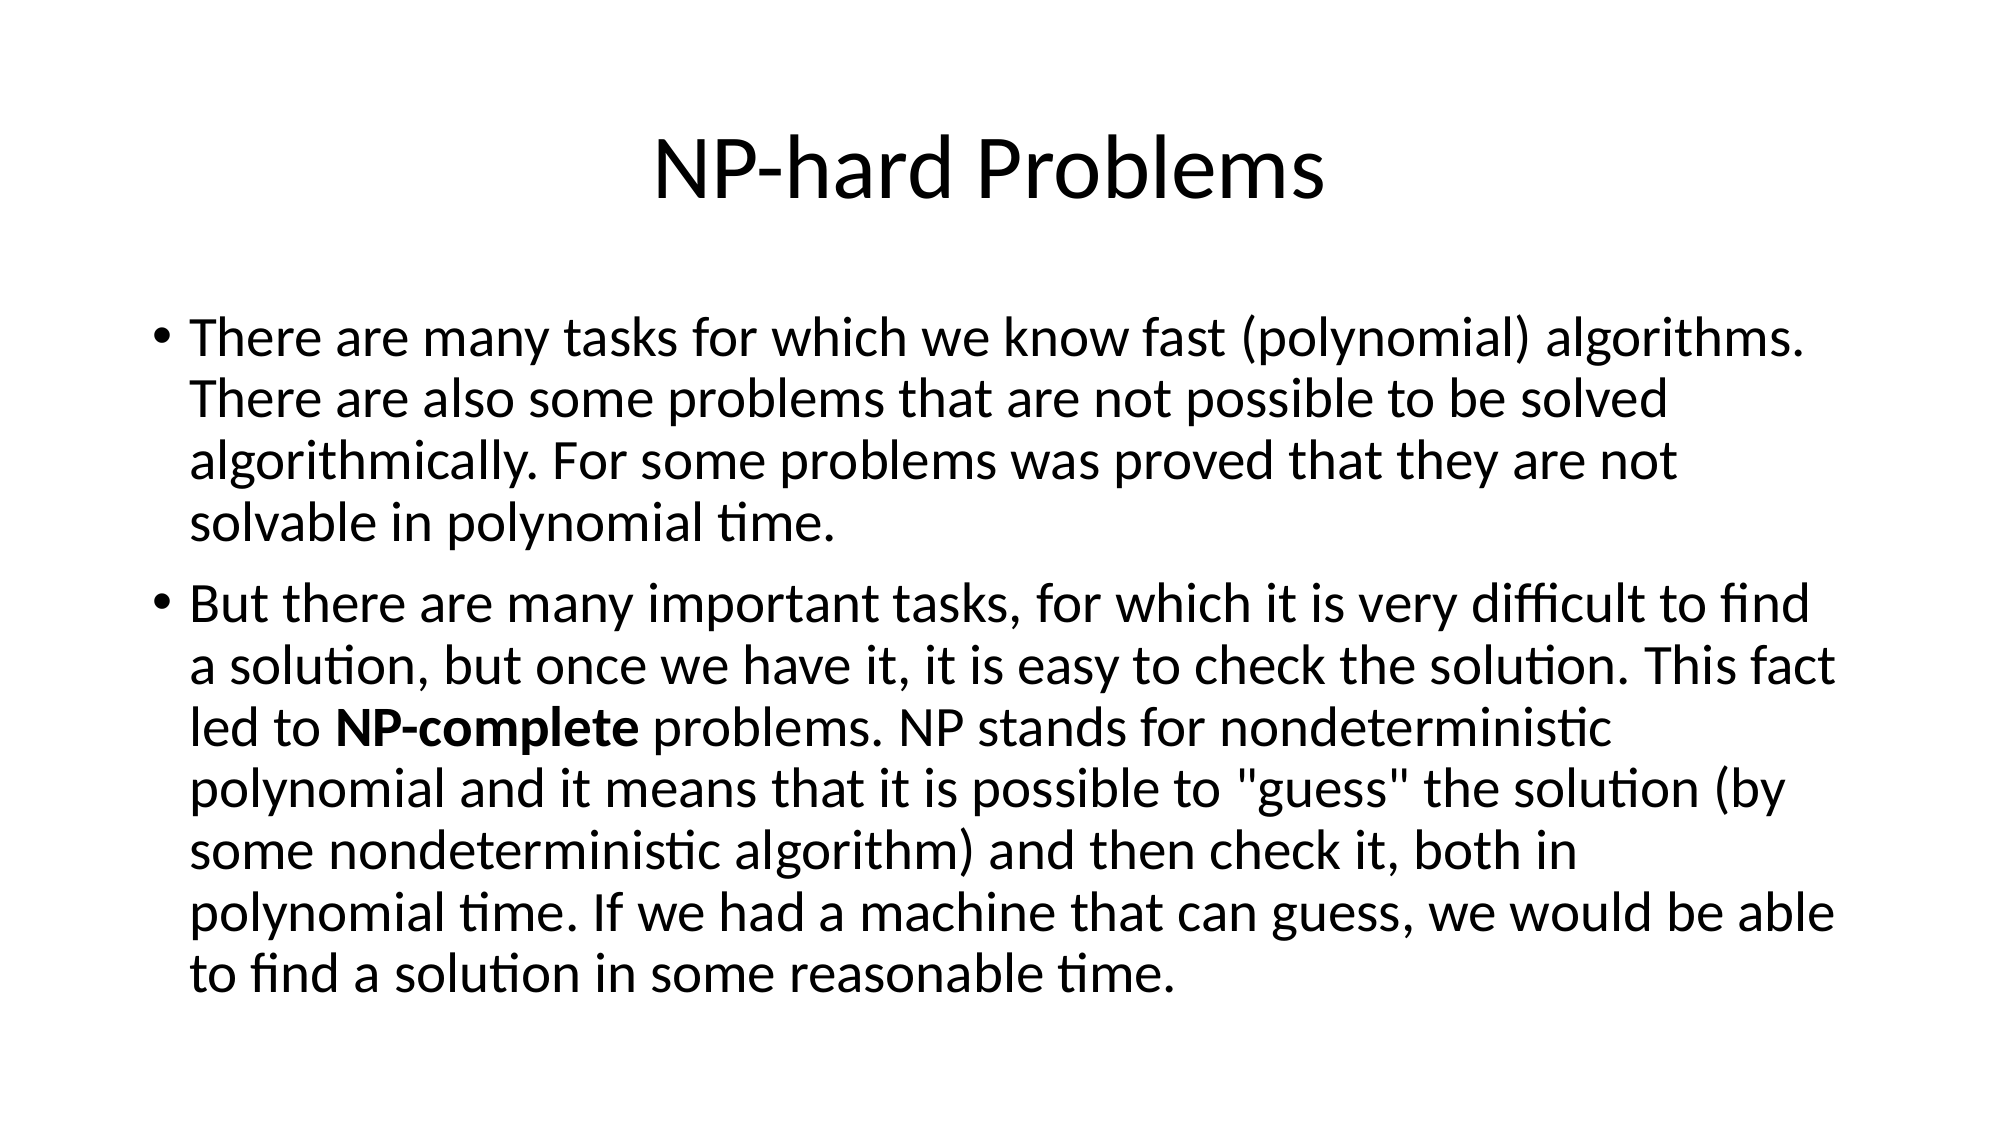

# NP-hard Problems
There are many tasks for which we know fast (polynomial) algorithms. There are also some problems that are not possible to be solved algorithmically. For some problems was proved that they are not solvable in polynomial time.
But there are many important tasks, for which it is very difficult to find a solution, but once we have it, it is easy to check the solution. This fact led to NP-complete problems. NP stands for nondeterministic polynomial and it means that it is possible to "guess" the solution (by some nondeterministic algorithm) and then check it, both in polynomial time. If we had a machine that can guess, we would be able to find a solution in some reasonable time.